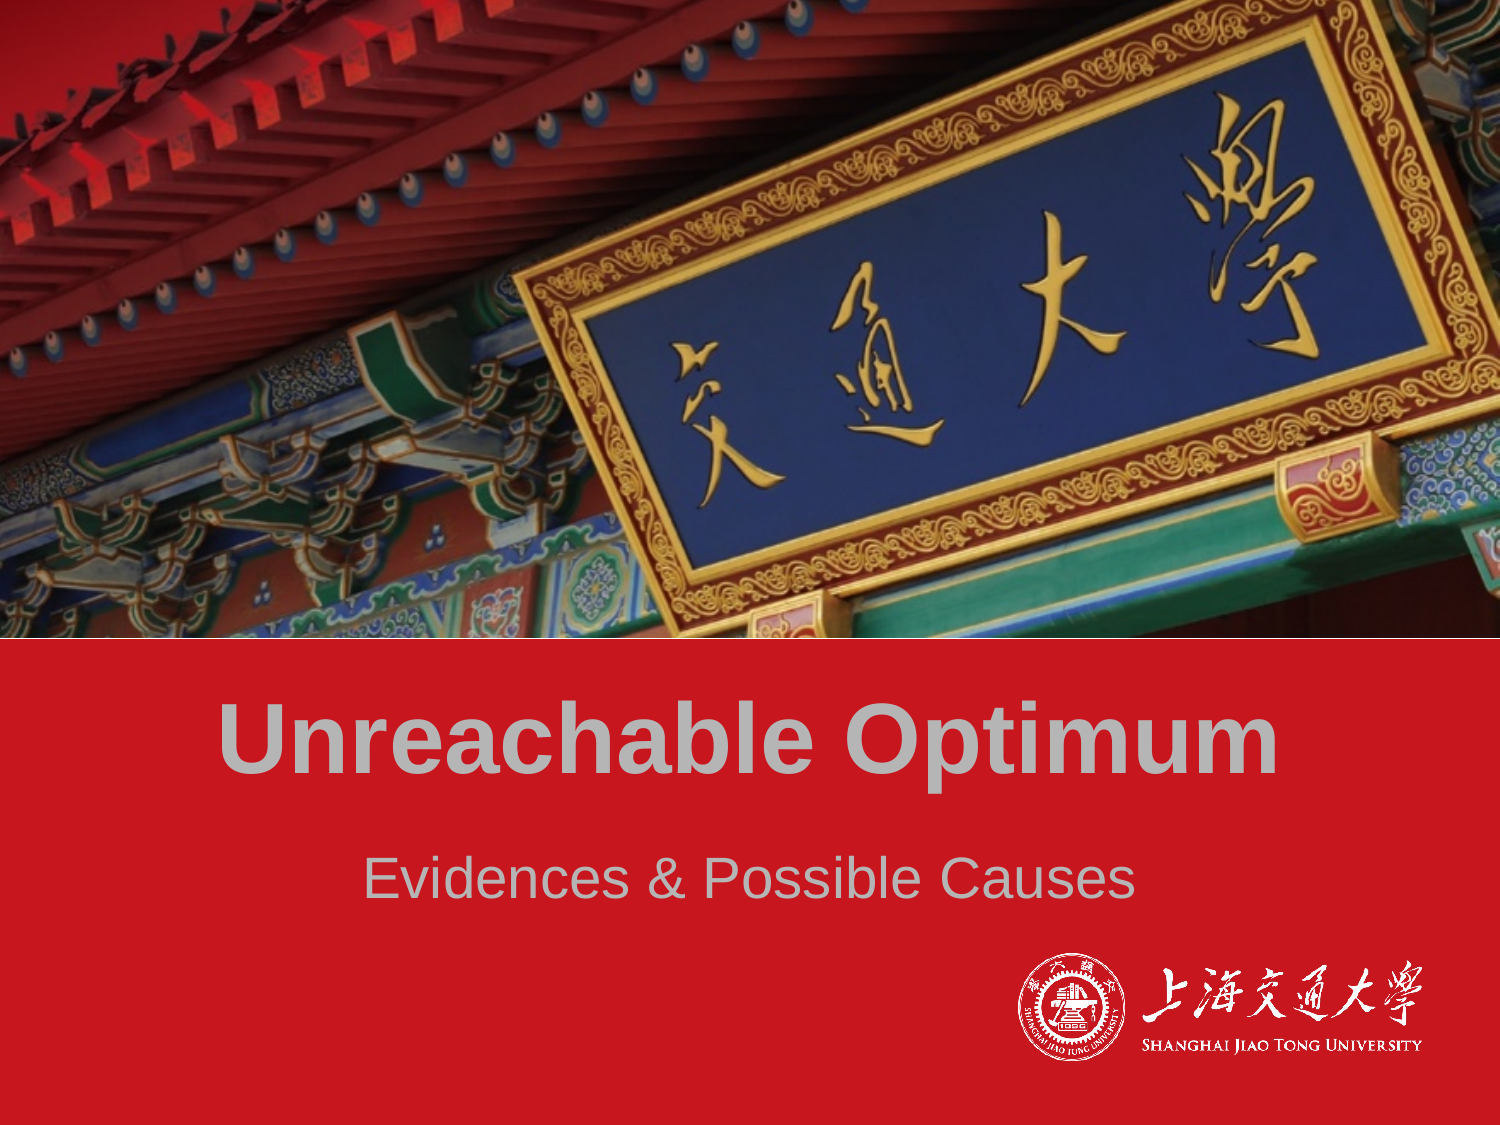

# Unreachable Optimum
Evidences & Possible Causes